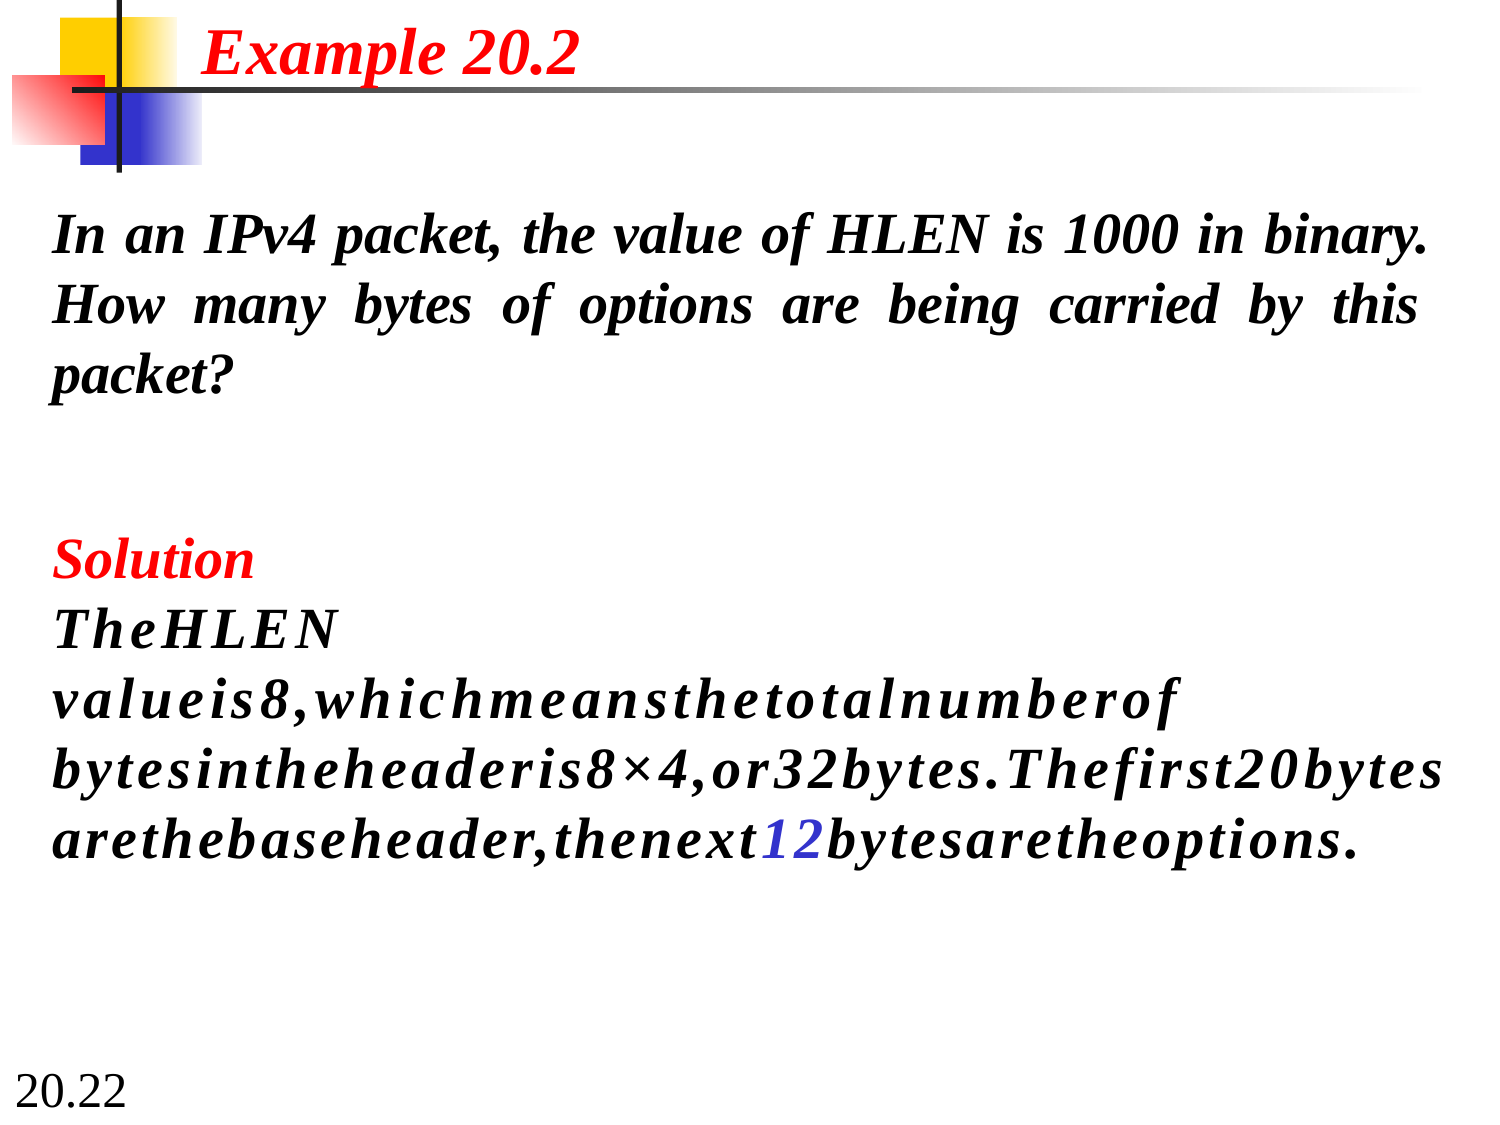

# Example 20.2
In an IPv4 packet, the value of HLEN is 1000 in binary.  How many bytes of options are being carried by this  packet?

Solution
TheHLEN valueis8,whichmeansthetotalnumberof  bytesintheheaderis8×4,or32bytes.Thefirst20bytes  arethebaseheader,thenext12bytesaretheoptions.
20.22